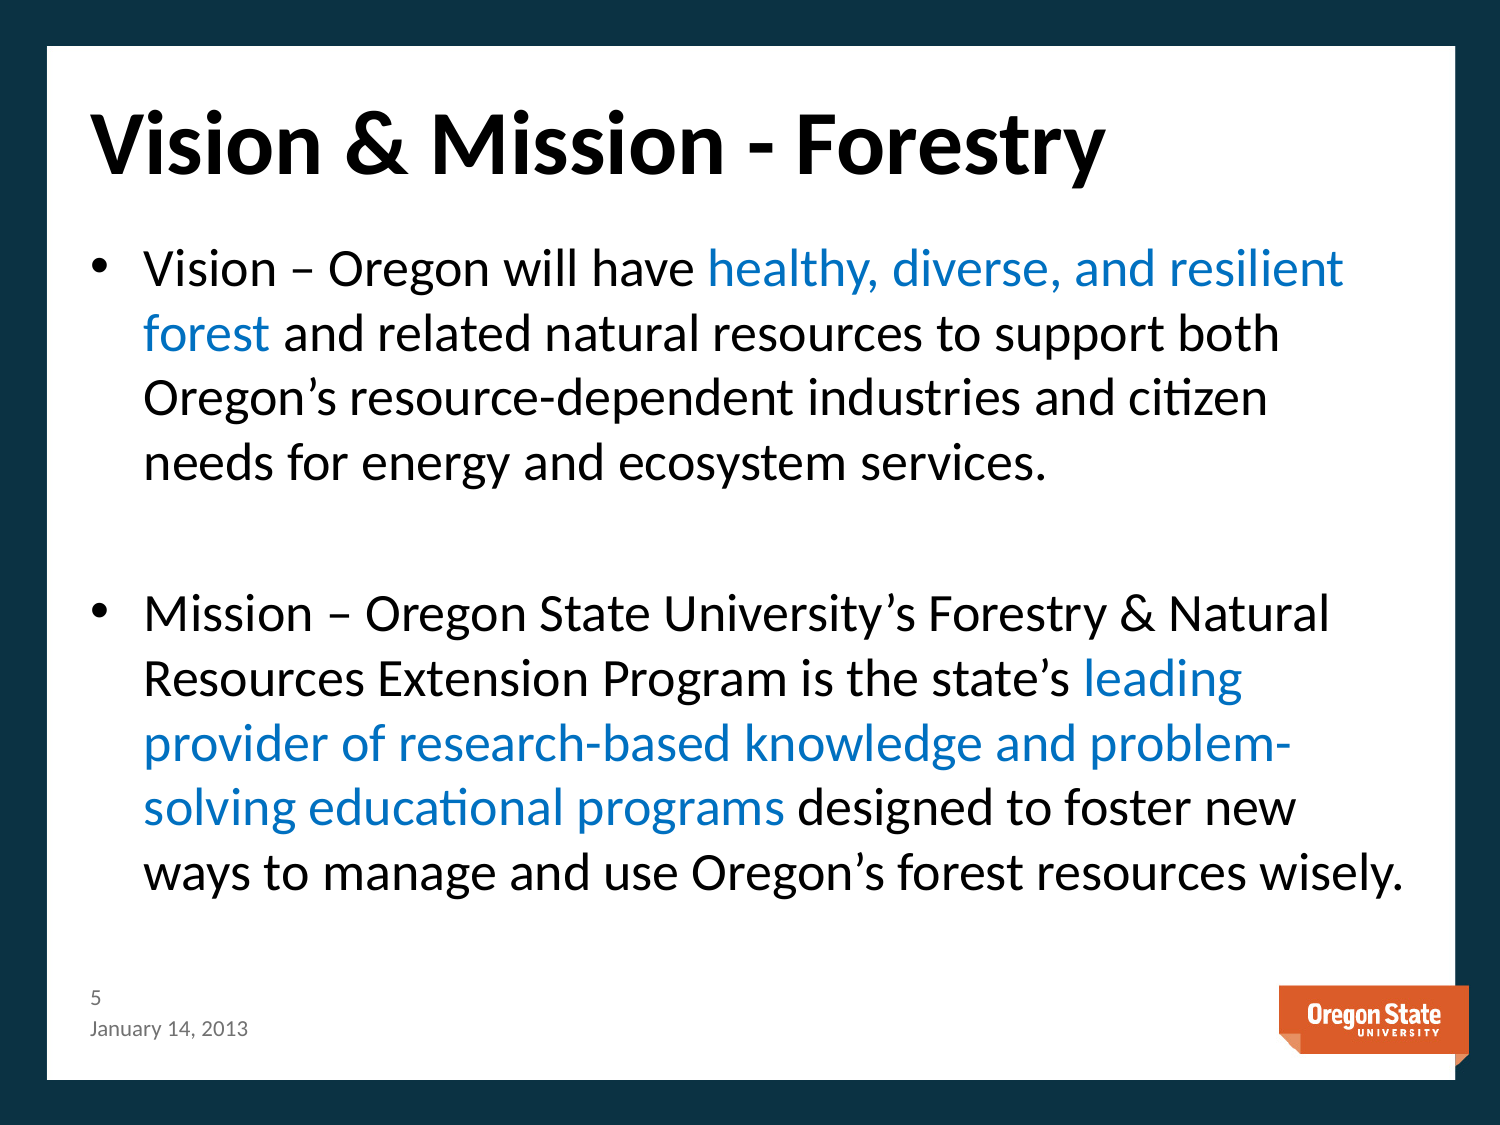

# Vision & Mission - Forestry
Vision – Oregon will have healthy, diverse, and resilient forest and related natural resources to support both Oregon’s resource-dependent industries and citizen needs for energy and ecosystem services.

Mission – Oregon State University’s Forestry & Natural Resources Extension Program is the state’s leading provider of research-based knowledge and problem-solving educational programs designed to foster new ways to manage and use Oregon’s forest resources wisely.

5
January 14, 2013